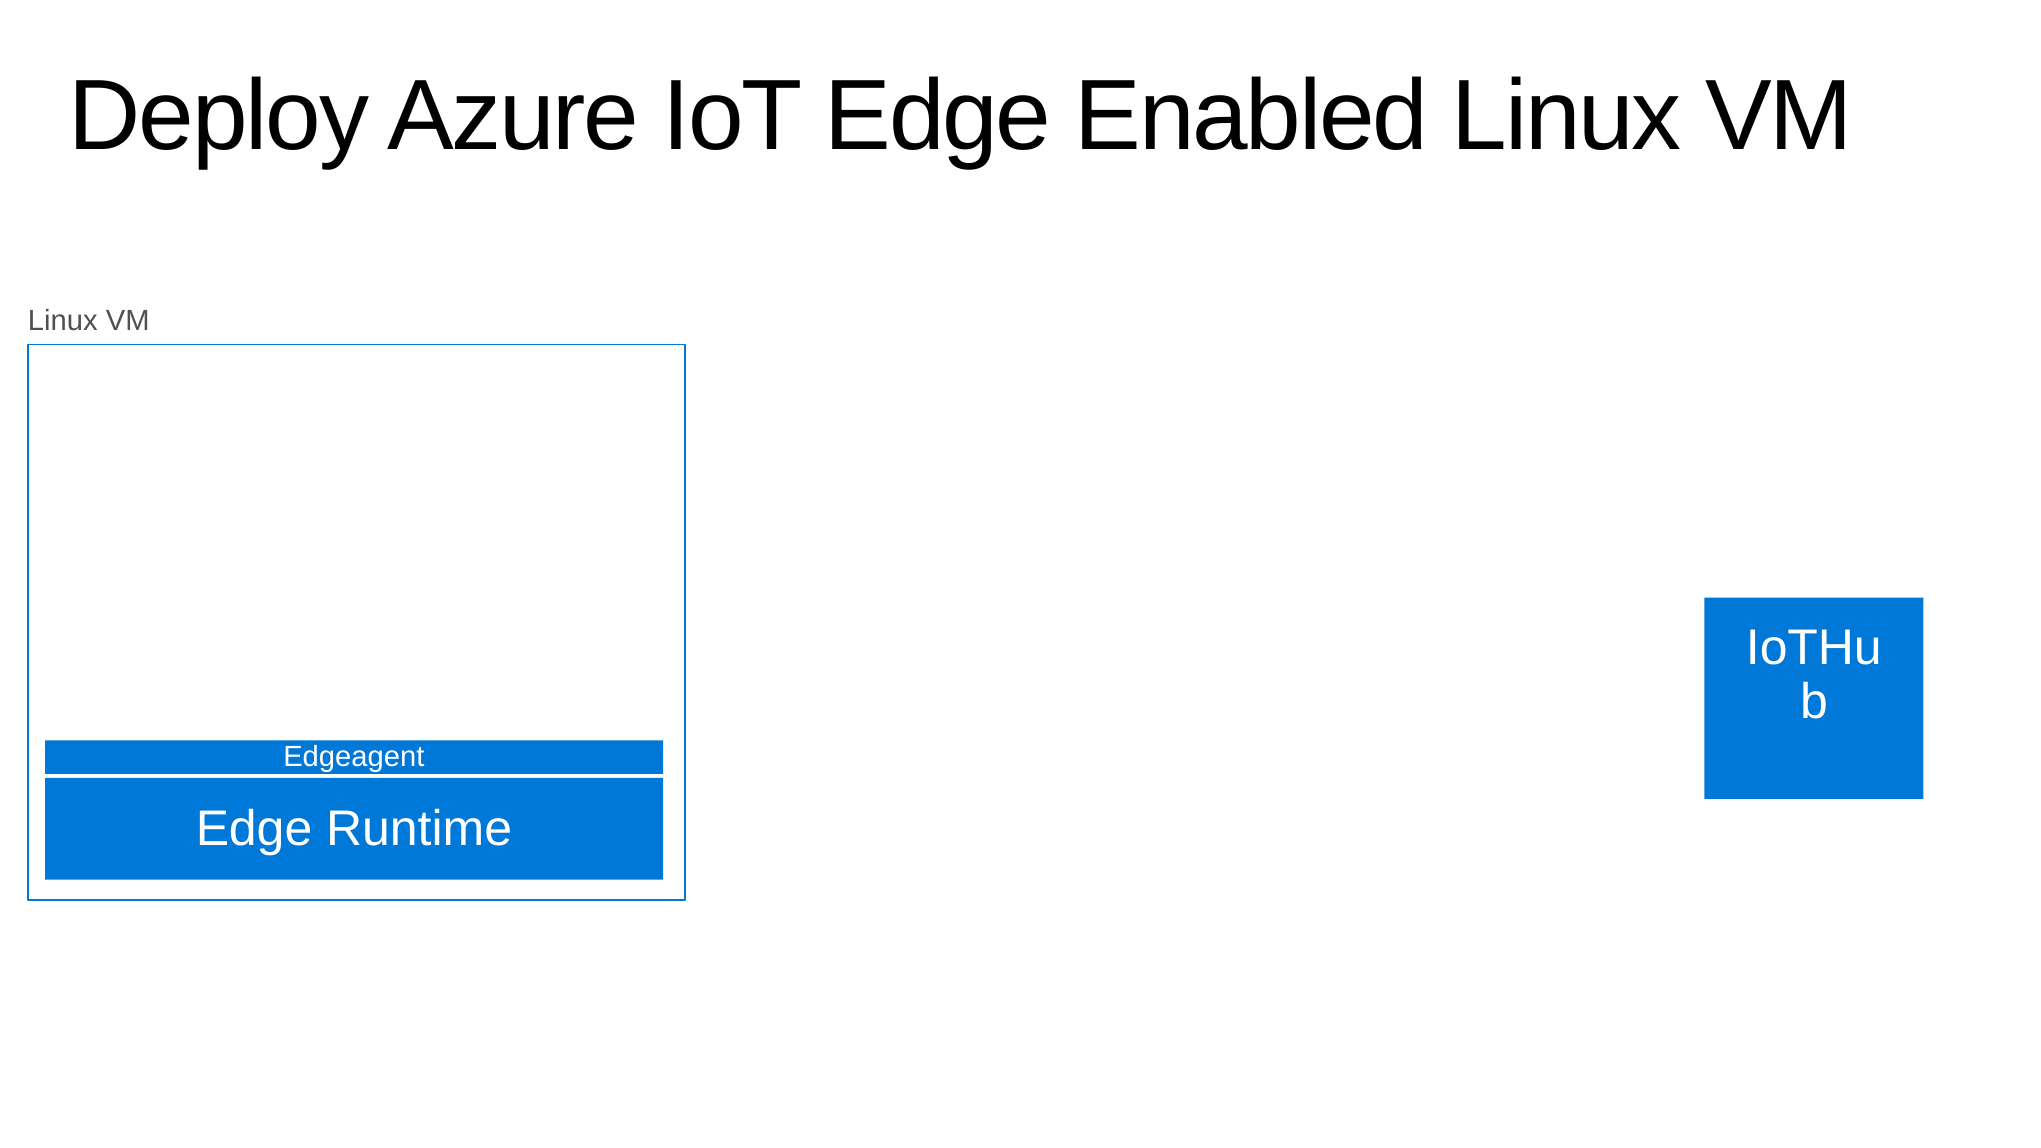

# Deploy Azure IoT Edge Enabled Linux VM
Linux VM

IoTHub
Edgeagent
Edge Runtime